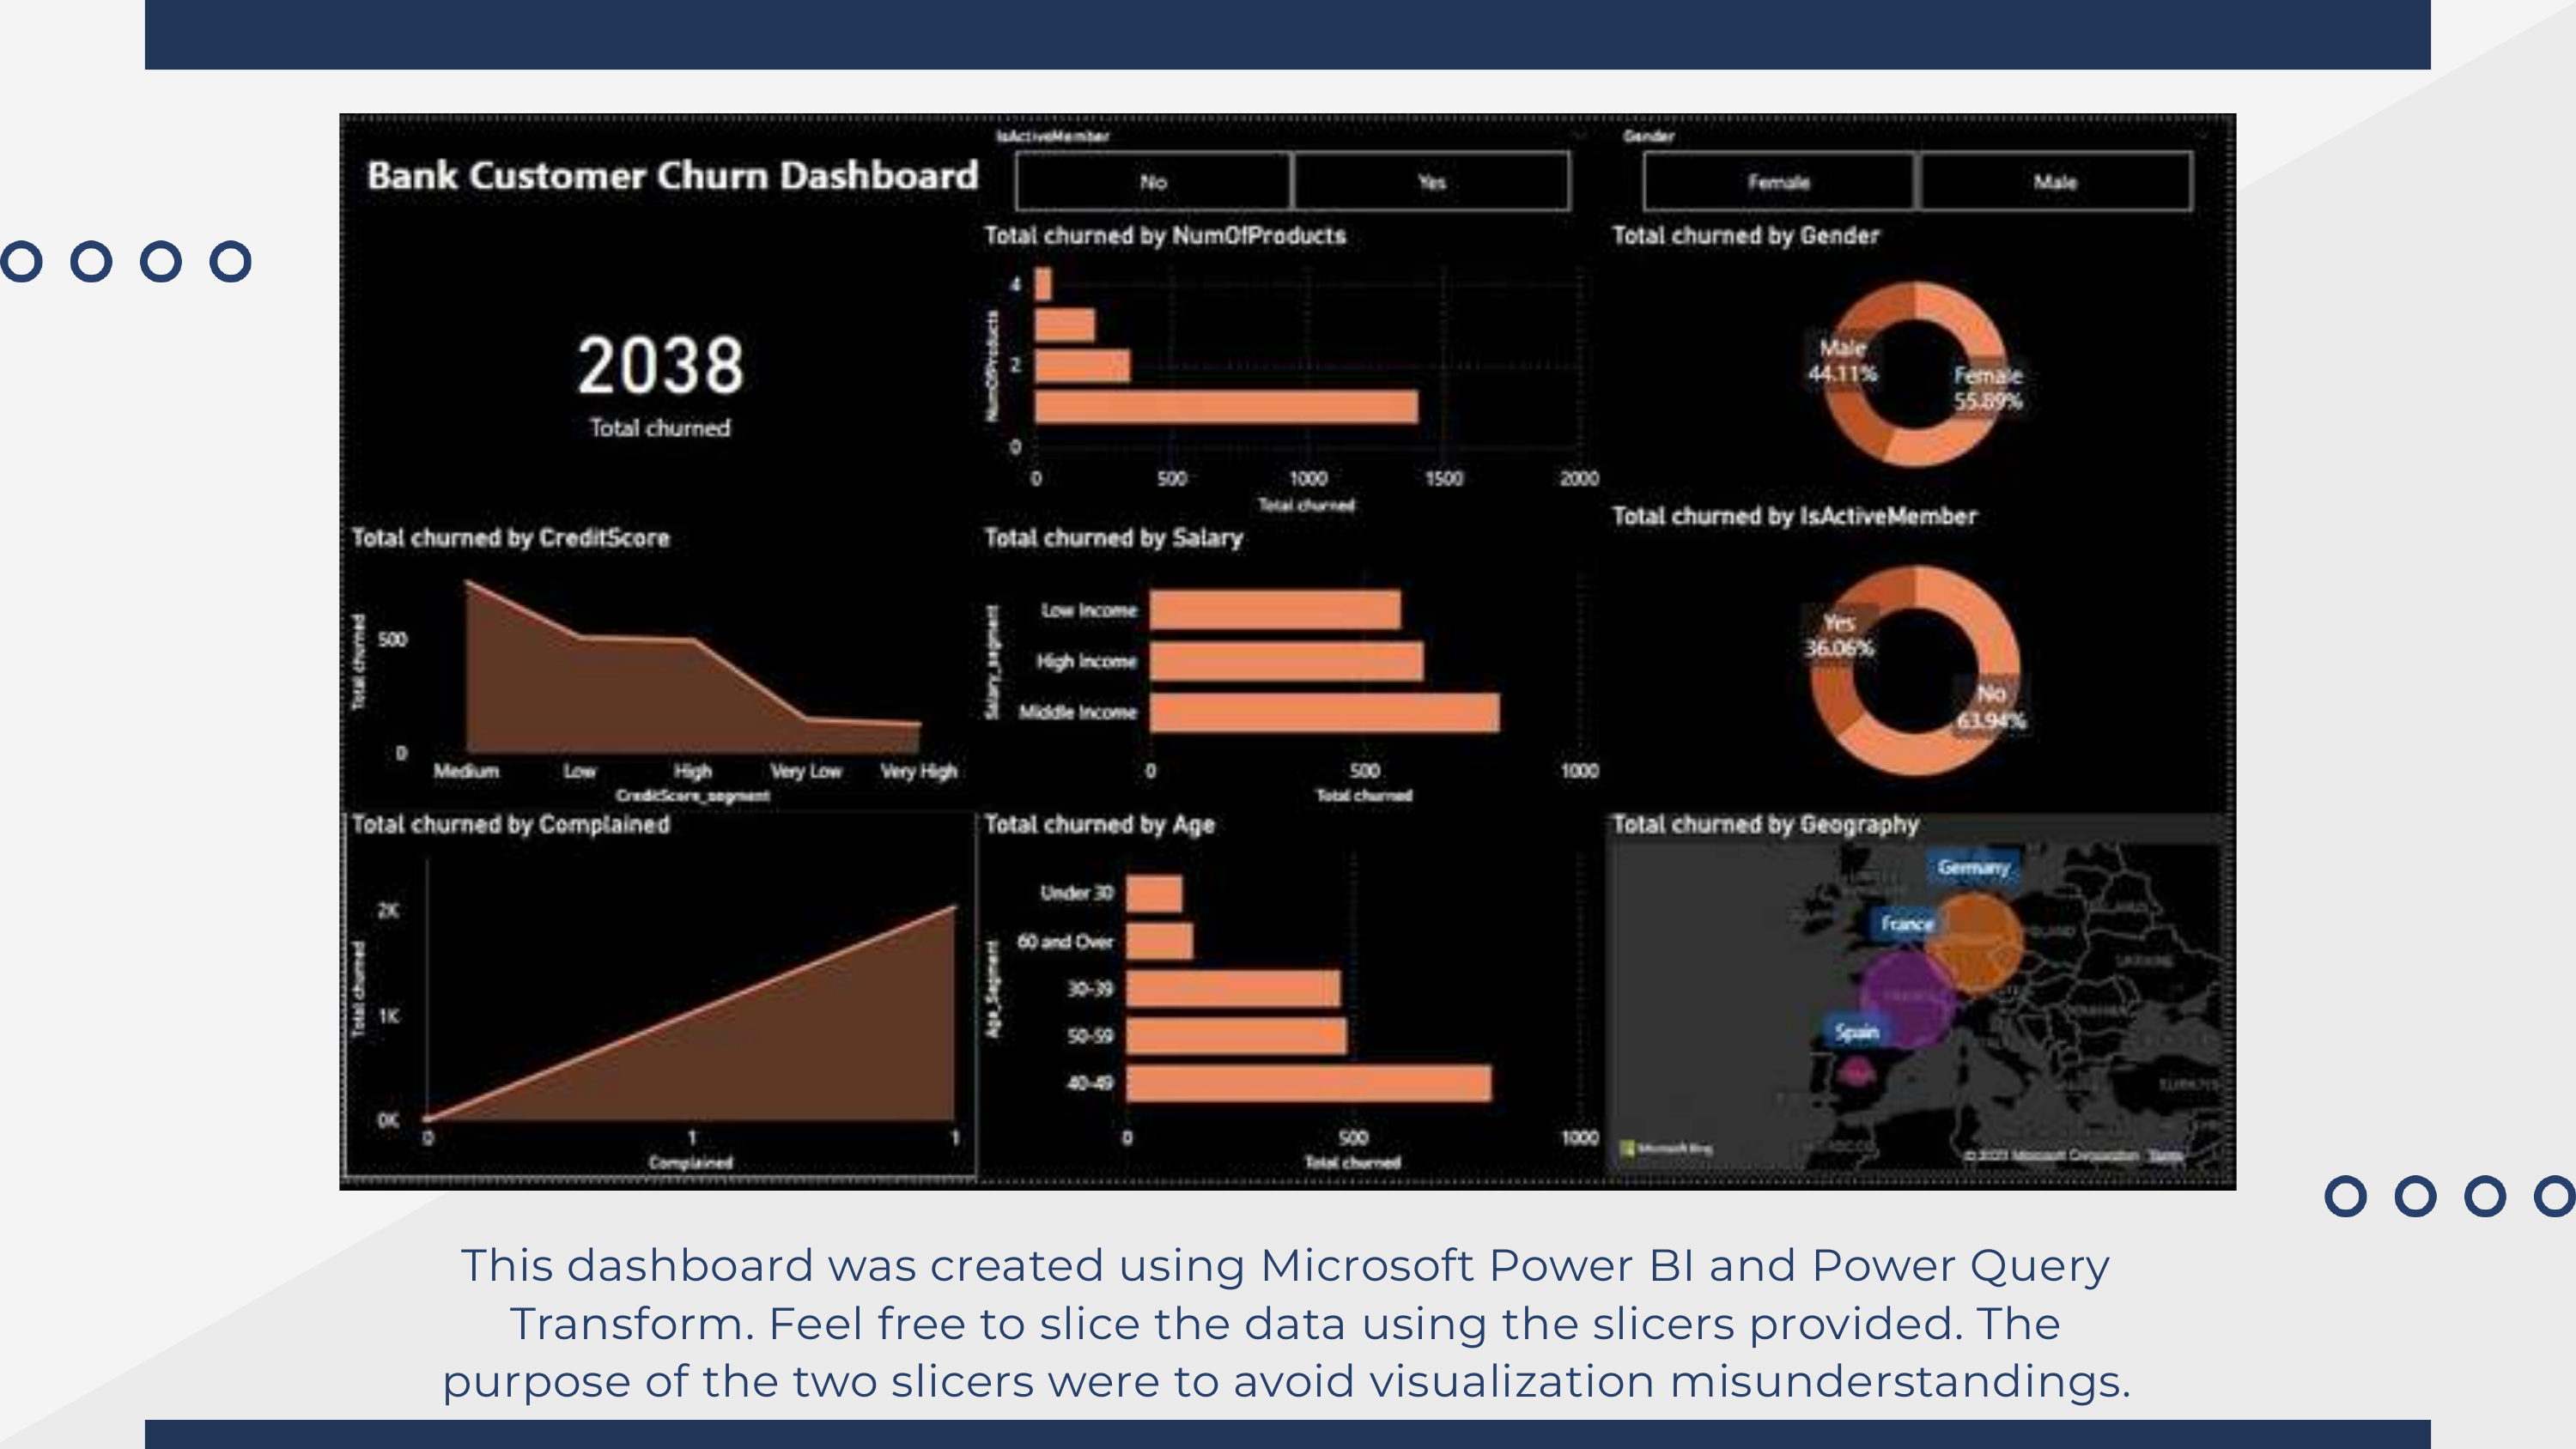

This dashboard was created using Microsoft Power BI and Power Query Transform. Feel free to slice the data using the slicers provided. The purpose of the two slicers were to avoid visualization misunderstandings.